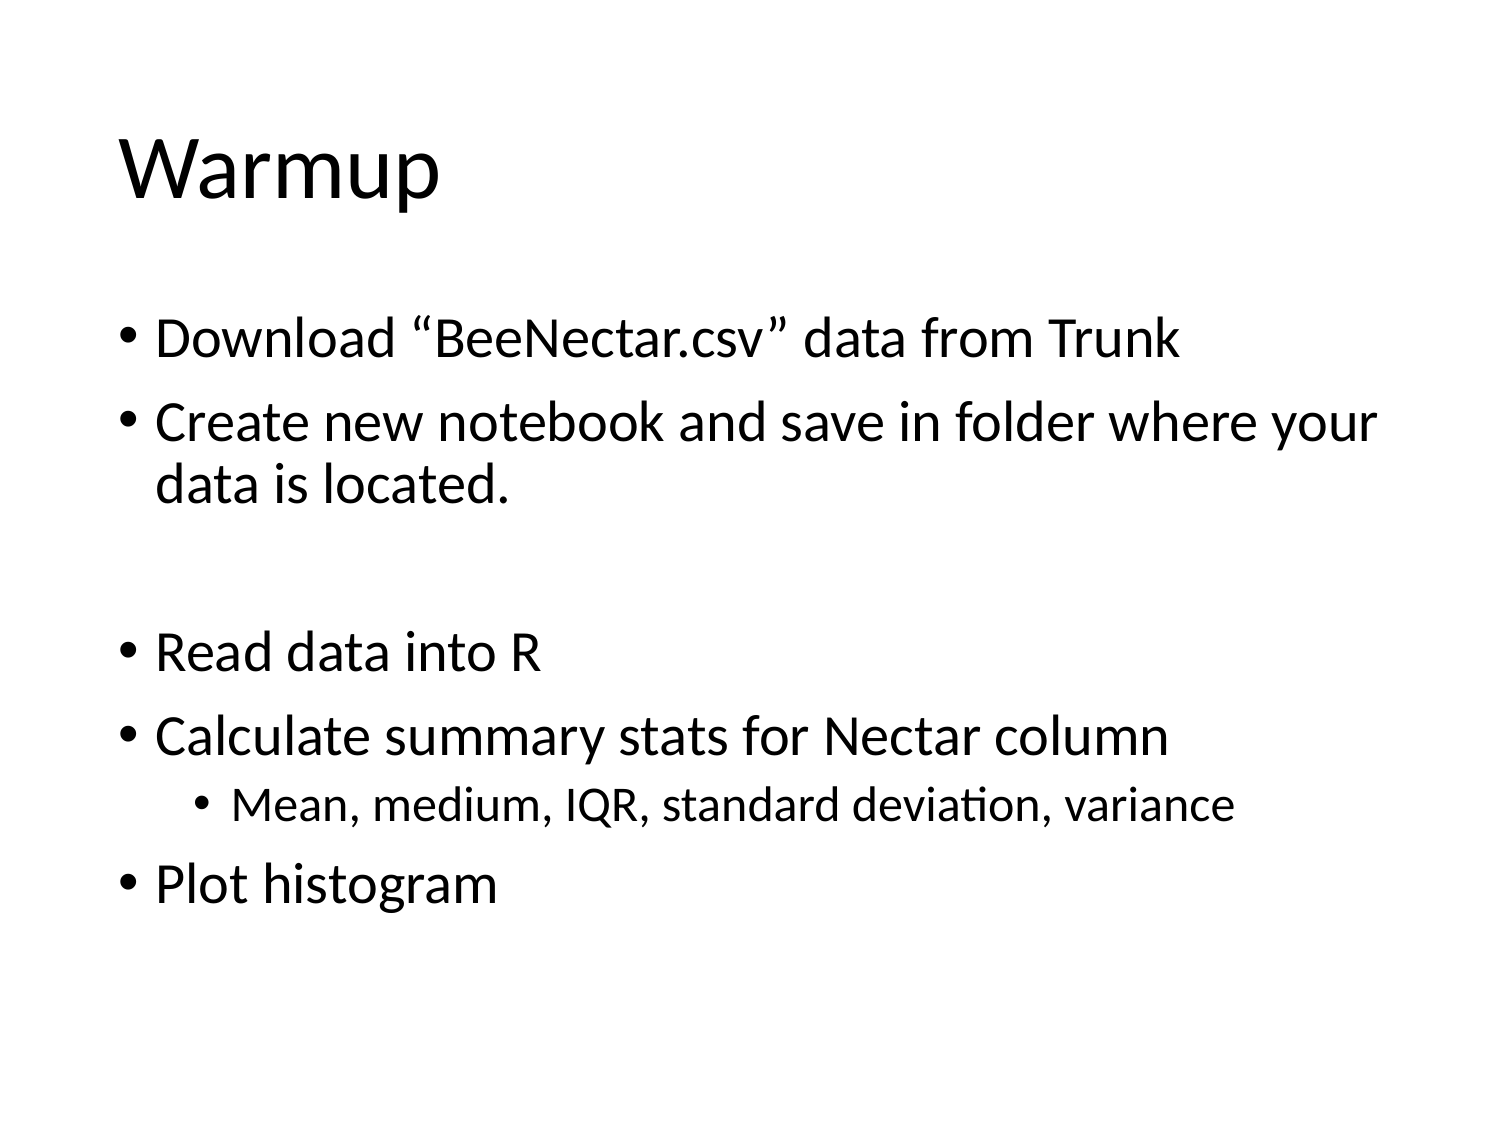

# Warmup
Download “BeeNectar.csv” data from Trunk
Create new notebook and save in folder where your data is located.

Read data into R
Calculate summary stats for Nectar column
Mean, medium, IQR, standard deviation, variance
Plot histogram